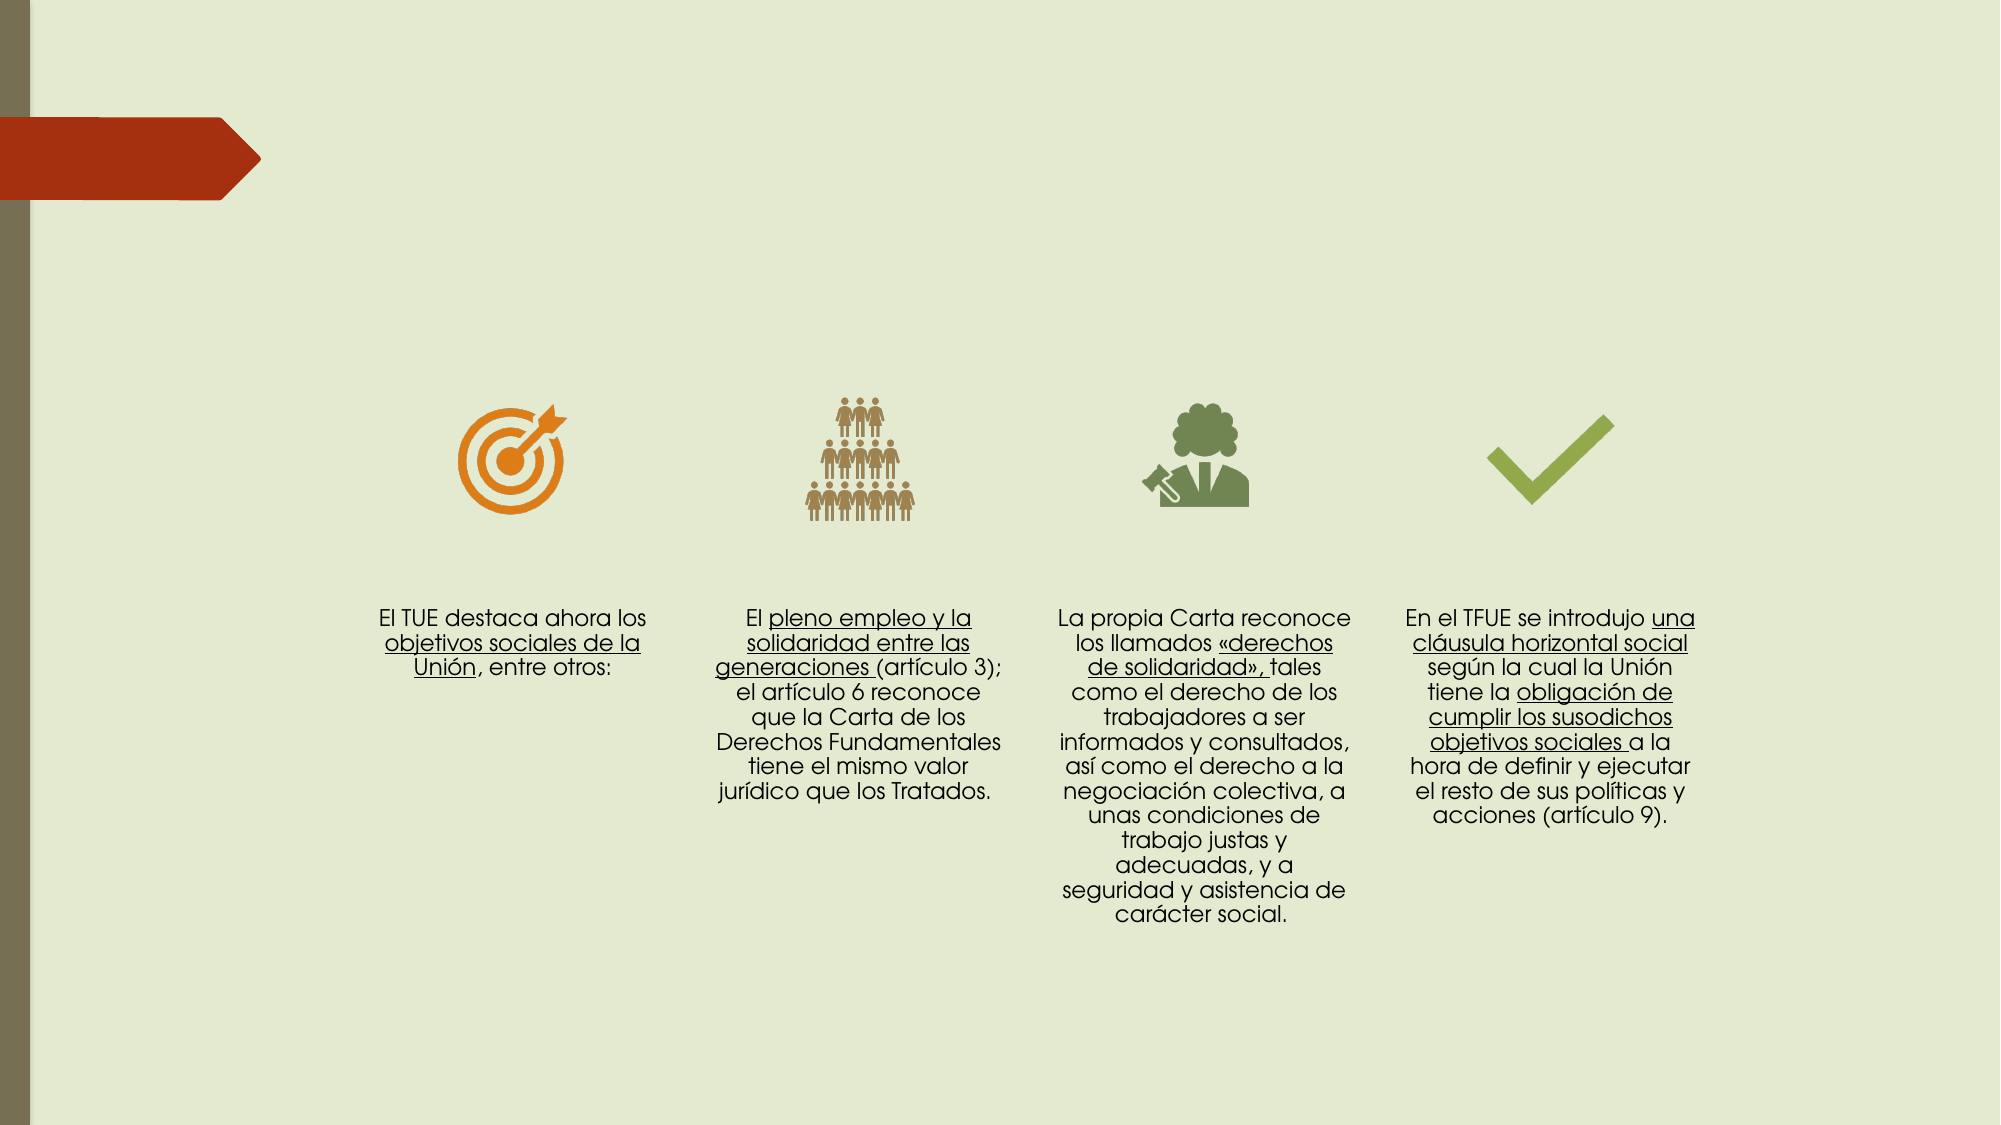

El TUE destaca ahora los objetivos sociales de la Unión, entre otros:
El pleno empleo y la solidaridad entre las generaciones (artículo 3); el artículo 6 reconoce que la Carta de los Derechos Fundamentales tiene el mismo valor jurídico que los Tratados.
La propia Carta reconoce los llamados «derechos de solidaridad», tales como el derecho de los trabajadores a ser informados y consultados, así como el derecho a la negociación colectiva, a unas condiciones de trabajo justas y adecuadas, y a seguridad y asistencia de carácter social.
En el TFUE se introdujo una cláusula horizontal social según la cual la Unión tiene la obligación de cumplir los susodichos objetivos sociales a la hora de definir y ejecutar el resto de sus políticas y acciones (artículo 9).